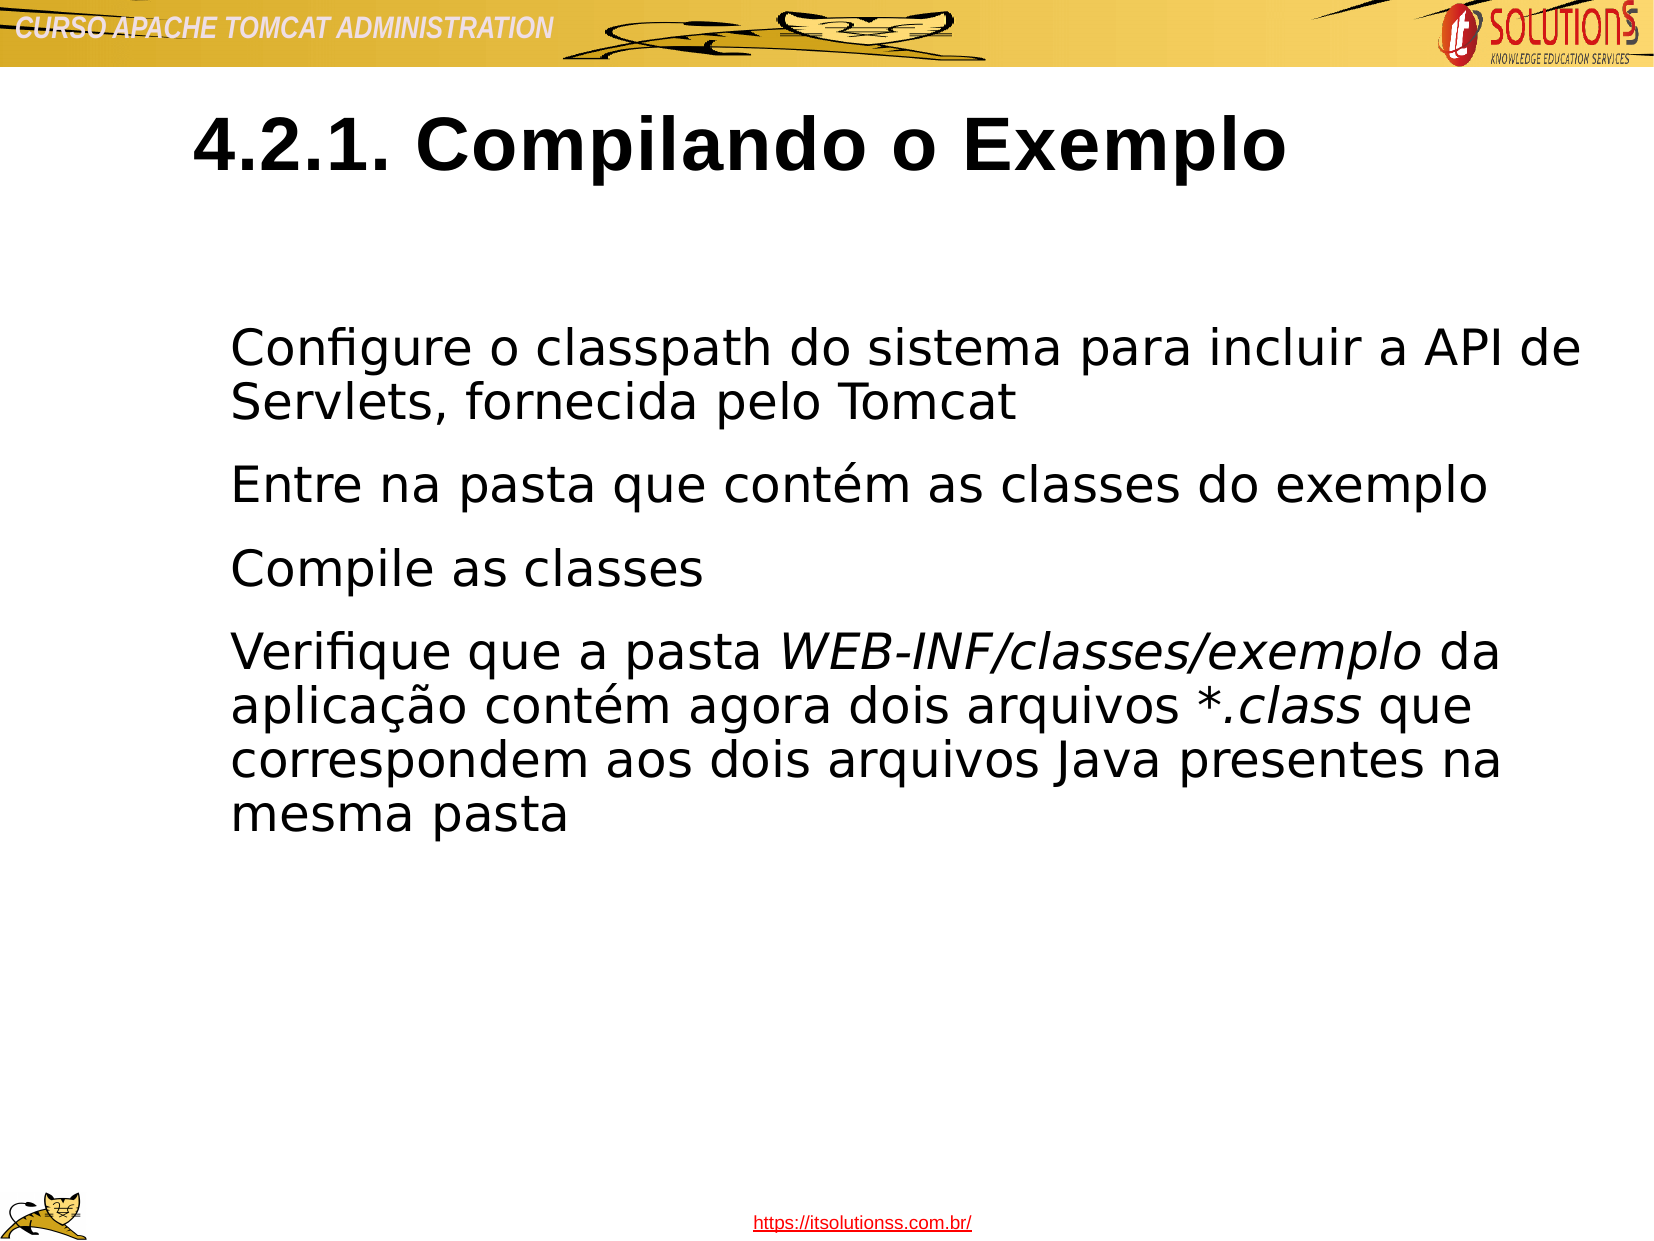

4.2.1. Compilando o Exemplo
Configure o classpath do sistema para incluir a API de Servlets, fornecida pelo Tomcat
Entre na pasta que contém as classes do exemplo
Compile as classes
Verifique que a pasta WEB-INF/classes/exemplo da aplicação contém agora dois arquivos *.class que correspondem aos dois arquivos Java presentes na mesma pasta